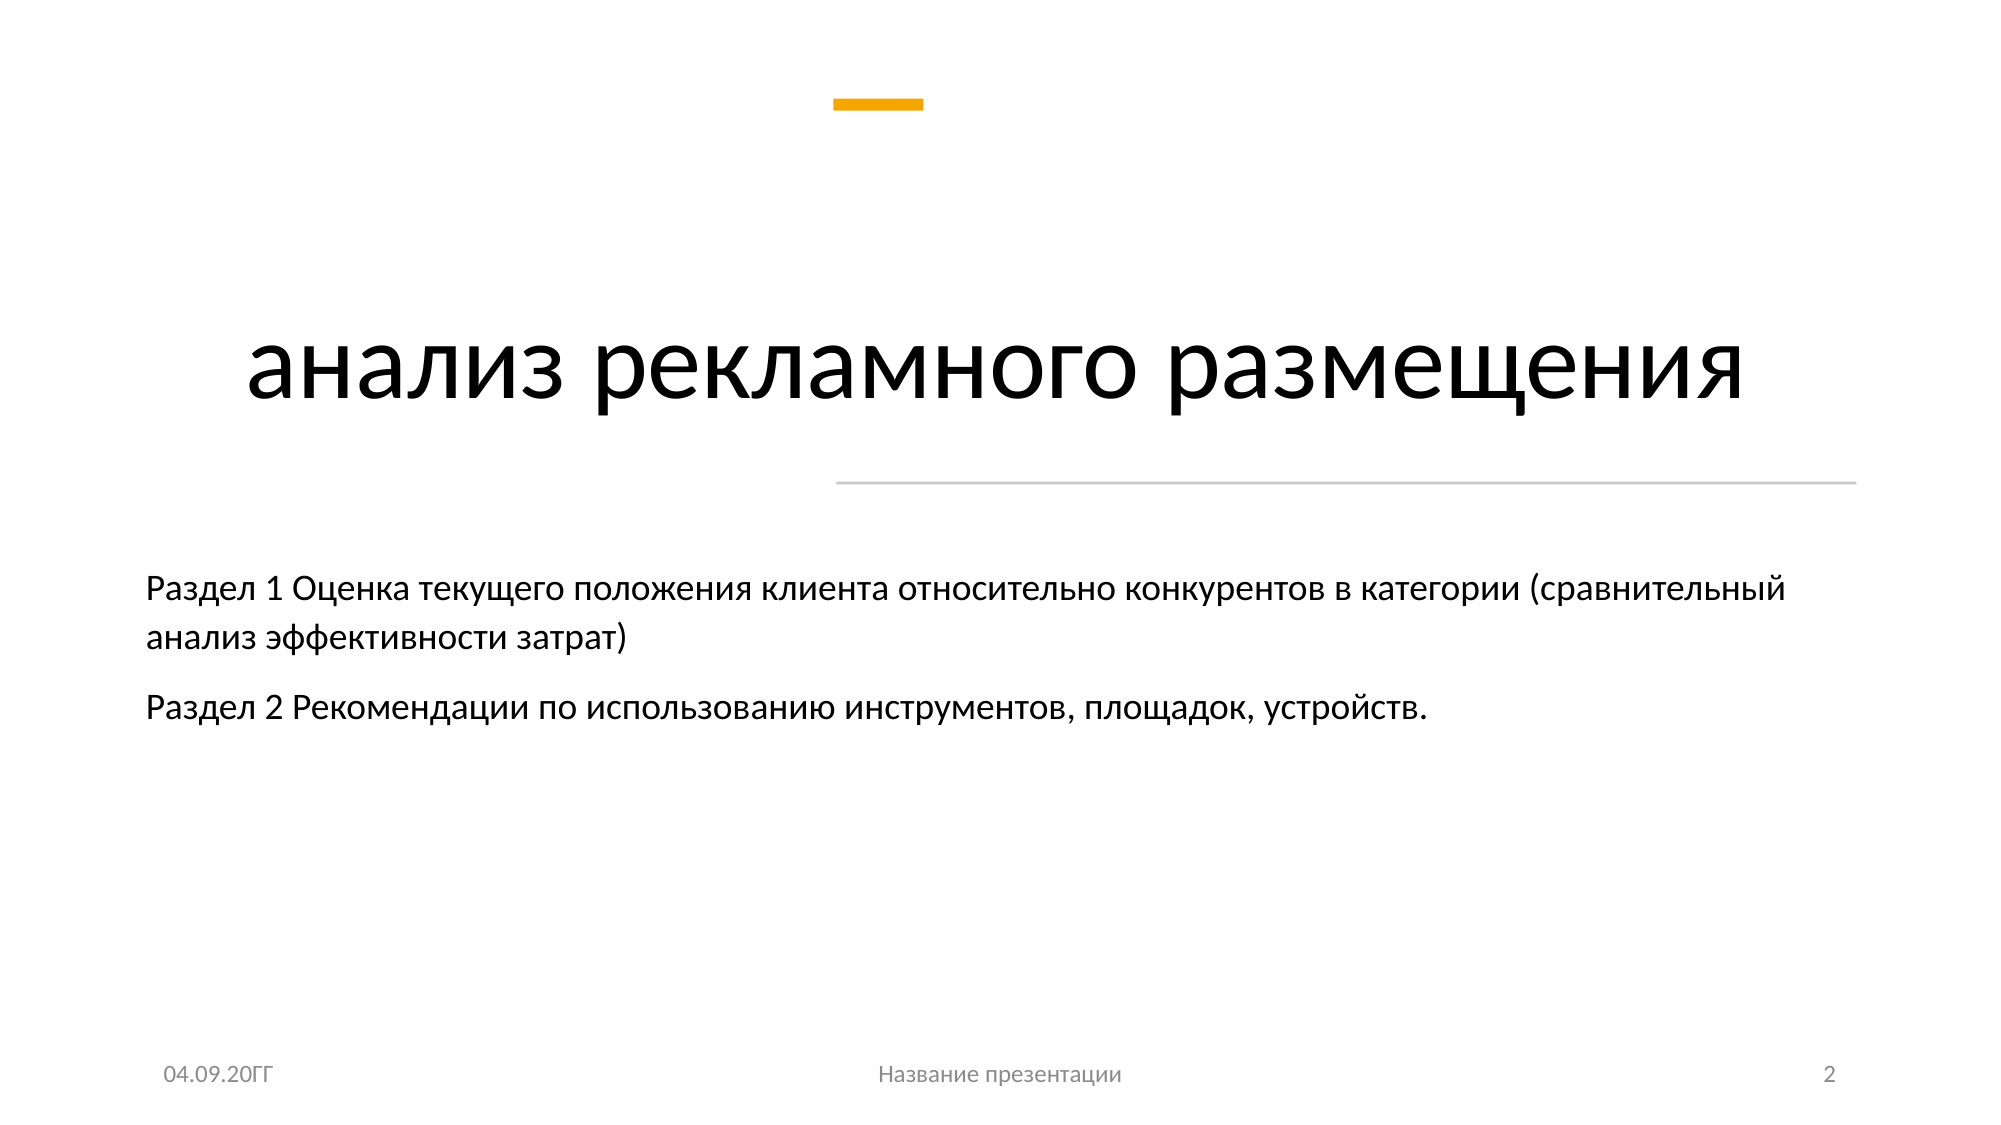

# анализ рекламного размещения
Раздел 1 Оценка текущего положения клиента относительно конкурентов в категории (сравнительный анализ эффективности затрат)
Раздел 2 Рекомендации по использованию инструментов, площадок, устройств.

04.09.20ГГ
Название презентации
2